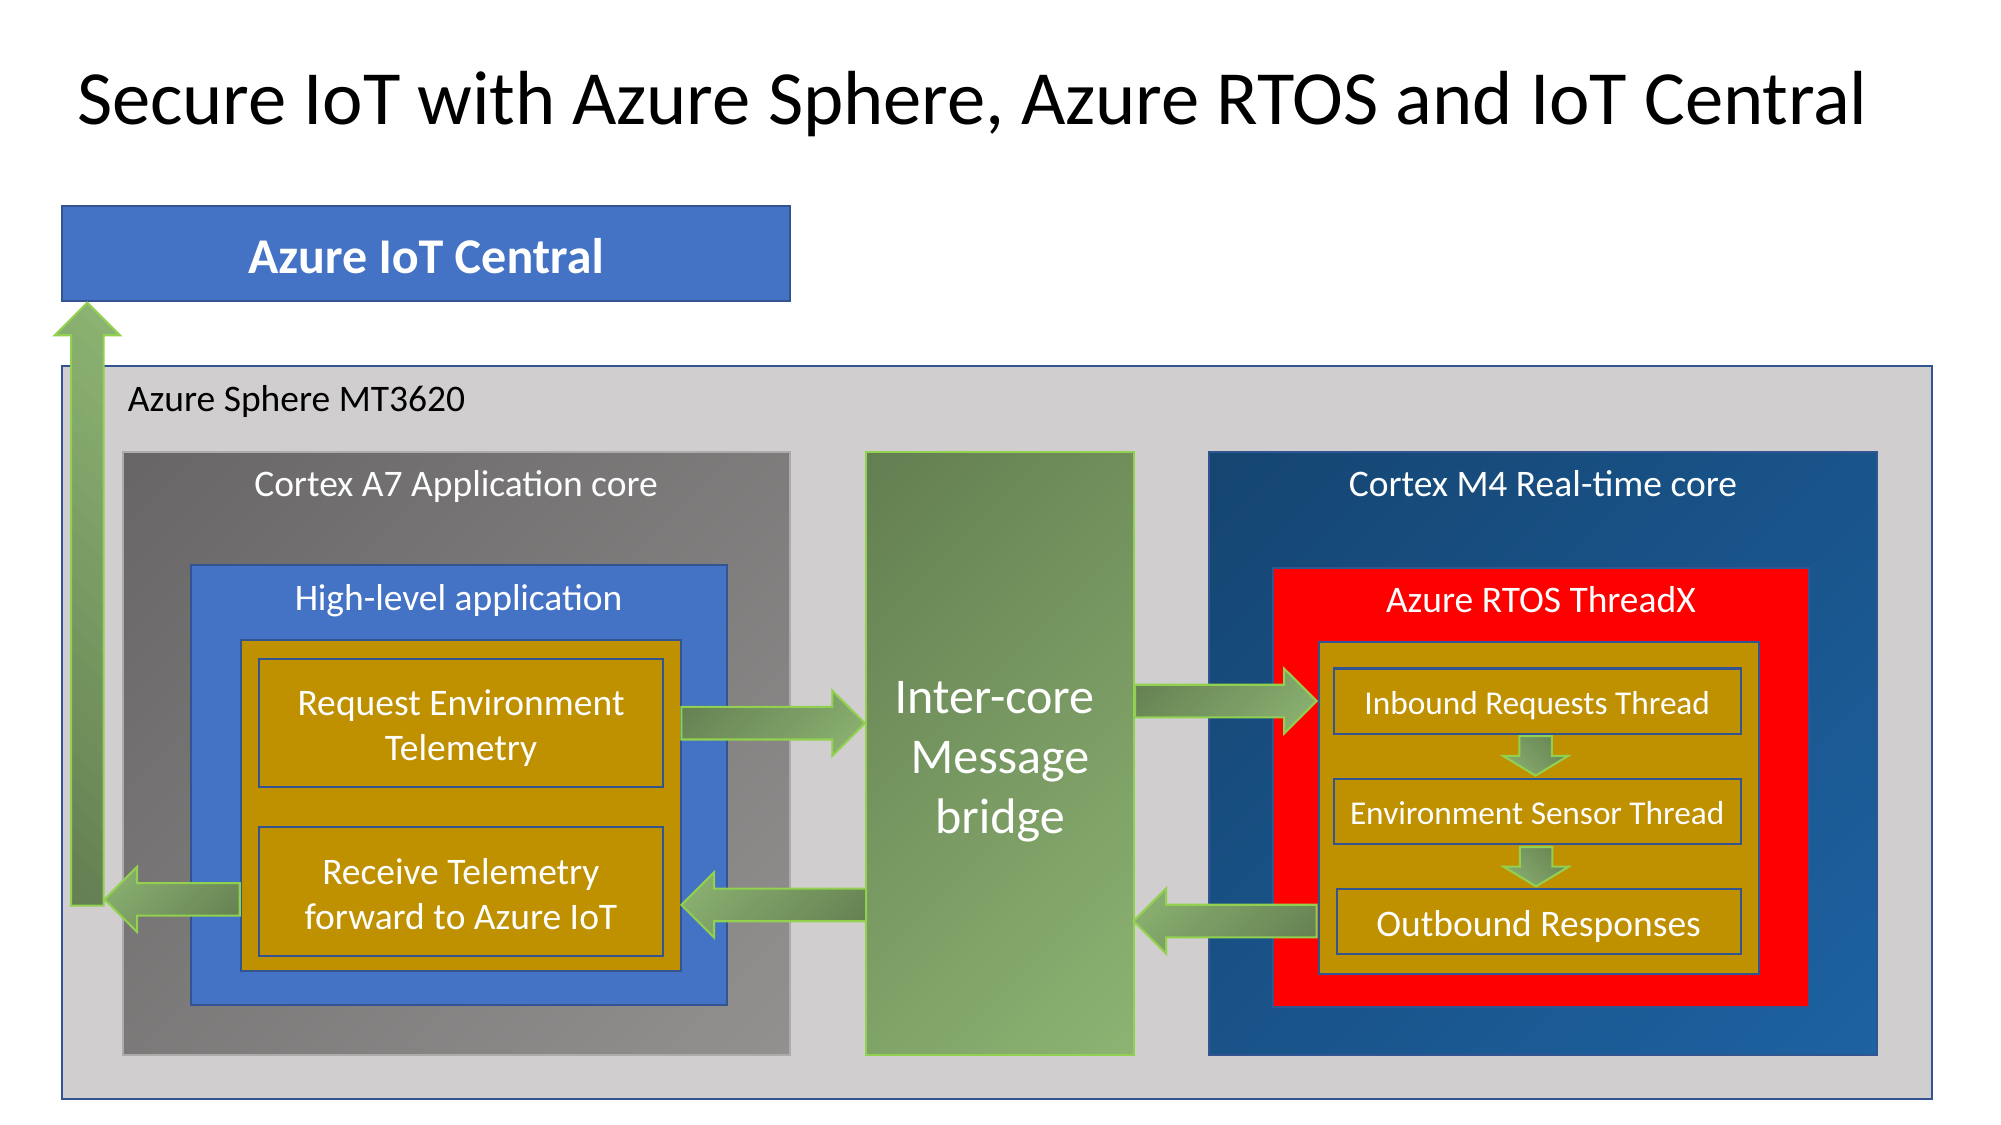

# Secure IoT with Azure Sphere, Azure RTOS and IoT Central
Azure IoT Central
      Azure Sphere MT3620
Cortex A7 Application core
Inter-core
Message bridge
Cortex M4 Real-time core
High-level application
Azure RTOS ThreadX

Inbound Requests Thread
Environment Sensor Thread
Outbound Responses
Request Environment Telemetry

Receive Telemetry forward to Azure IoT